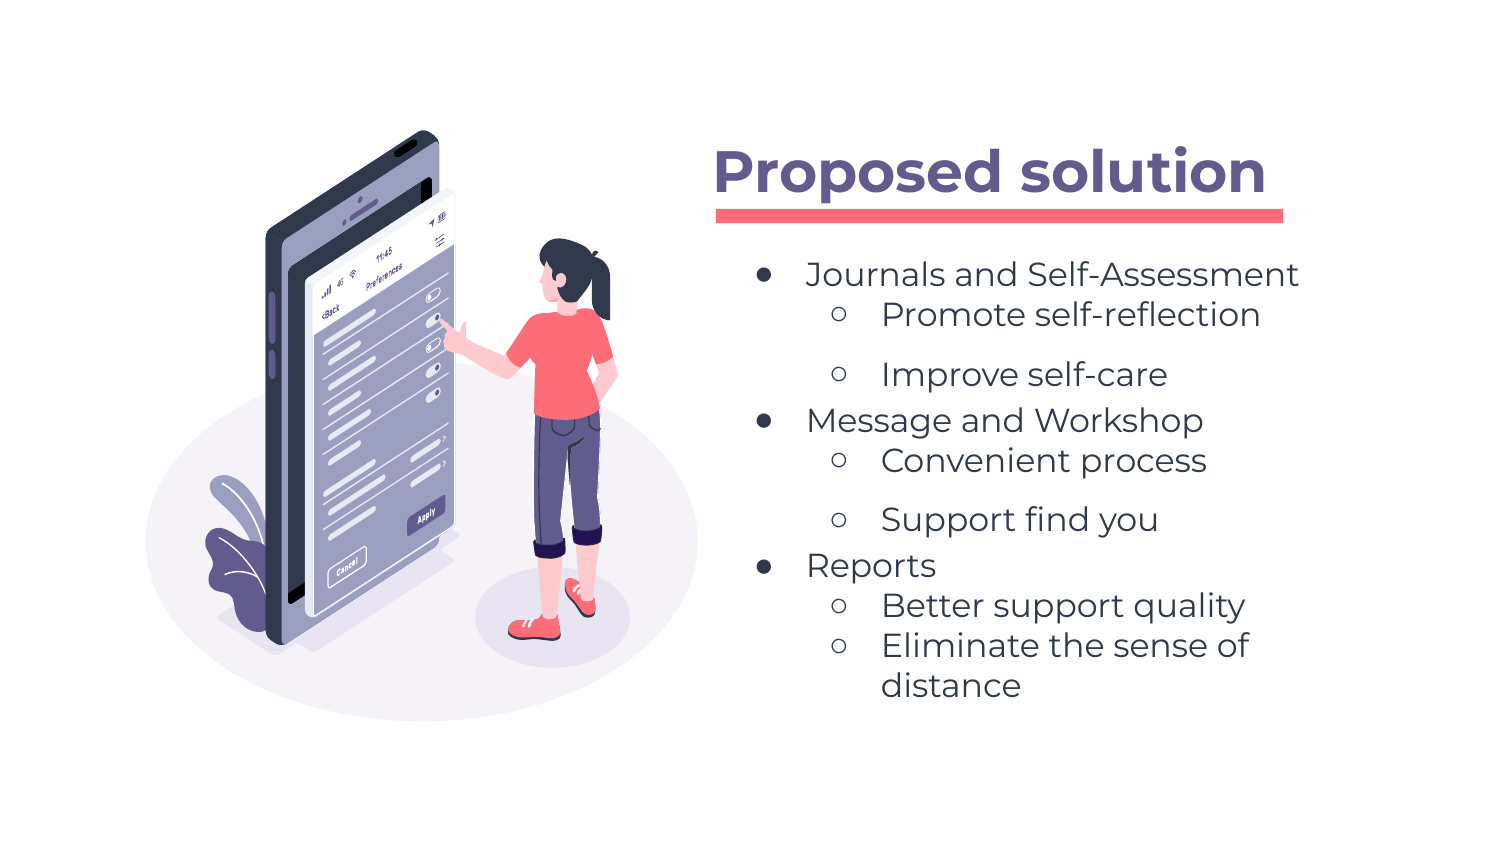

# Proposed solution

Journals and Self-Assessment
Promote self-reflection
Improve self-care
Message and Workshop
Convenient process
Support find you
Reports
Better support quality
Eliminate the sense of distance